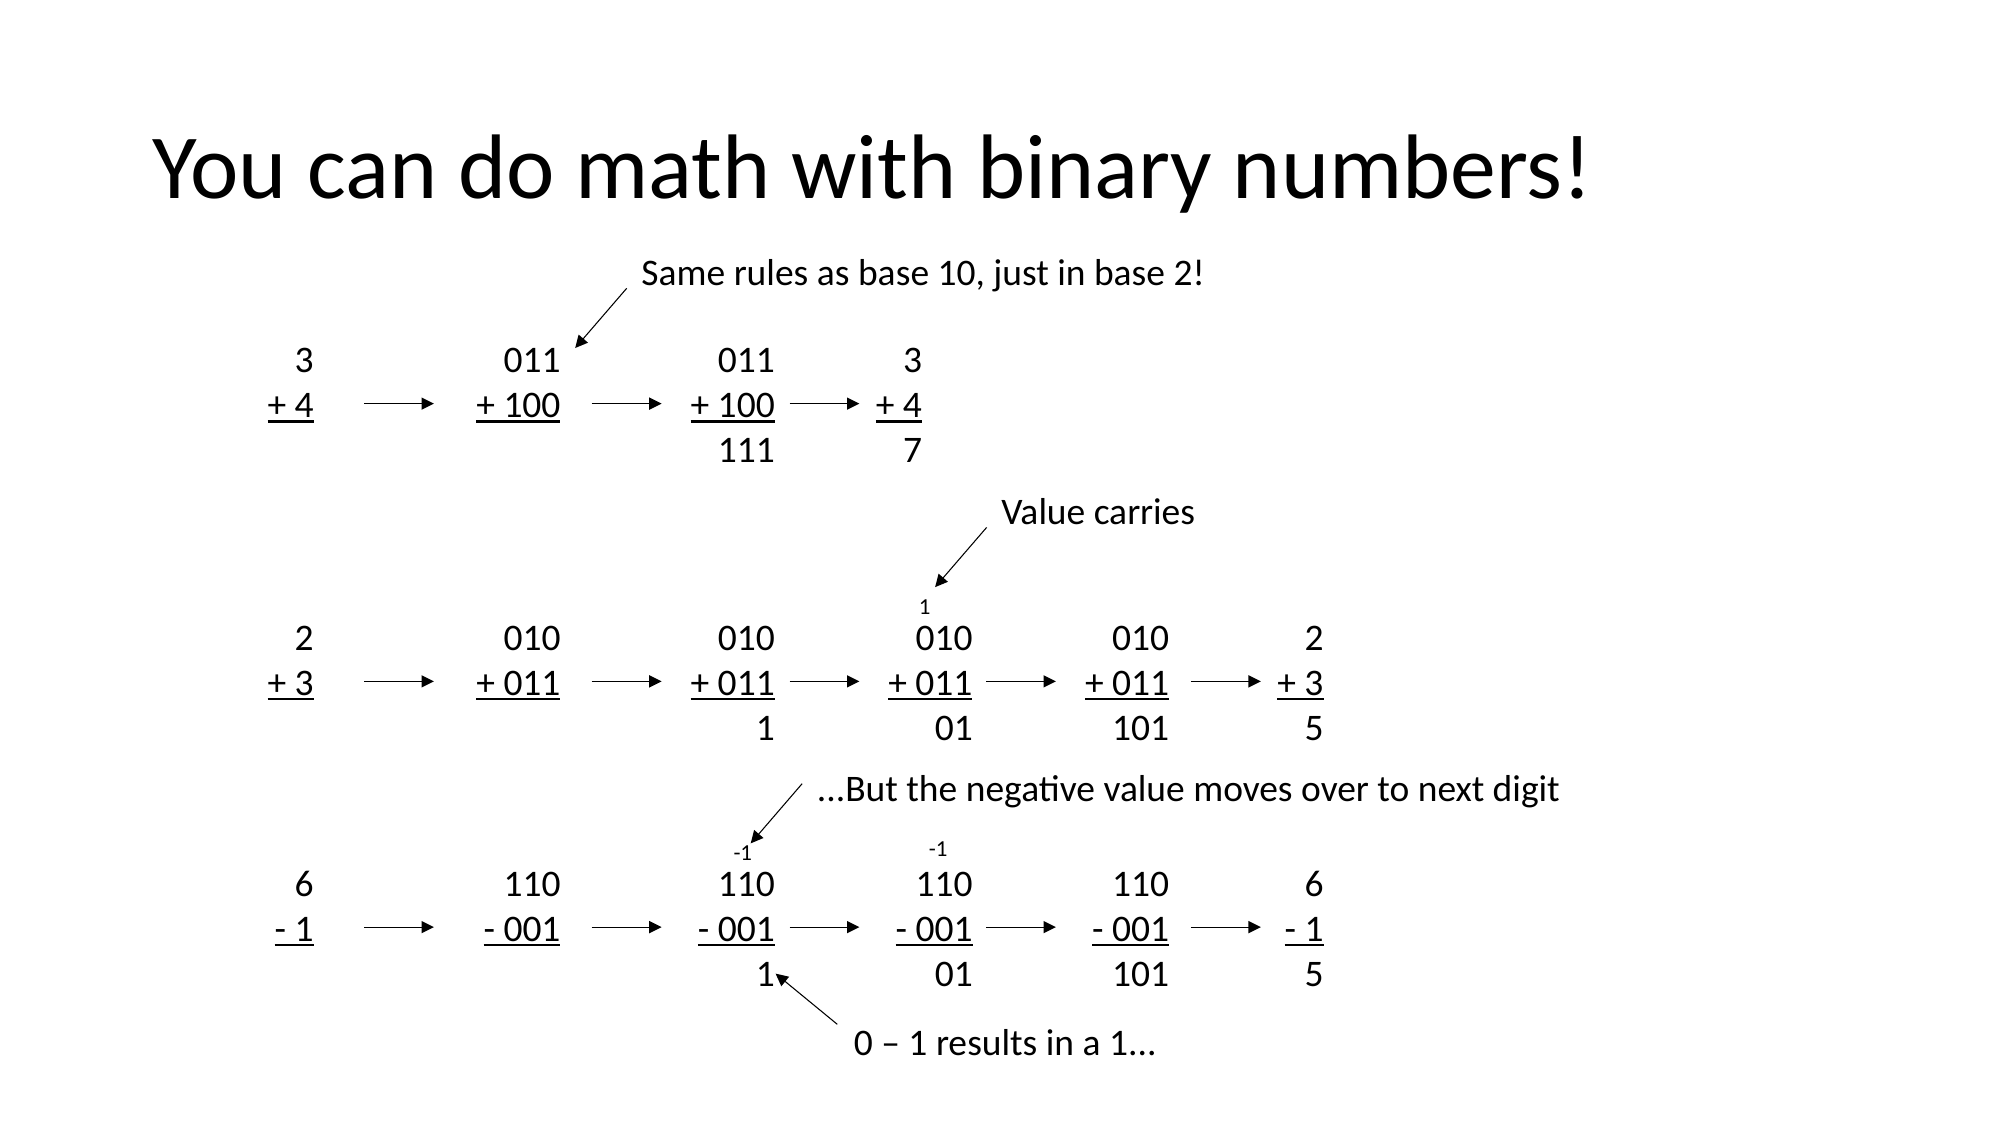

# You can do math with binary numbers!
Same rules as base 10, just in base 2!
3
+ 4

011
+ 100

011
+ 100
111
3
+ 4
7
Value carries
1
2
+ 3

010
+ 011

010
+ 011
1
010
+ 011
01
010
+ 011
101
2
+ 3
5
...But the negative value moves over to next digit
-1
-1
6
- 1

110
- 001

110
- 001
1
110
- 001
01
110
- 001
101
6
- 1
5
0 – 1 results in a 1...